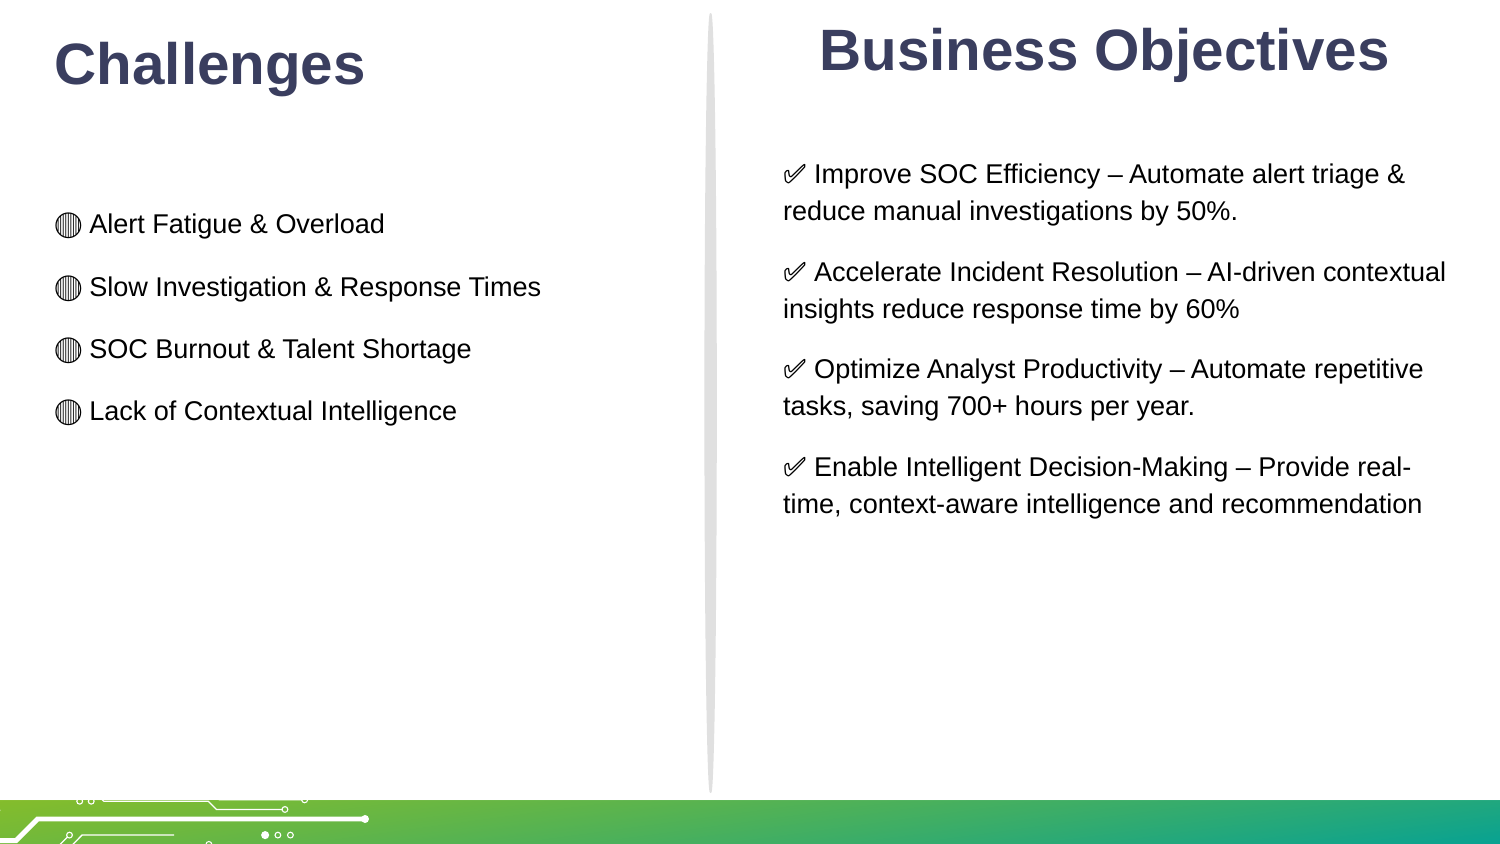

Business Objectives

# Challenges
✅ Improve SOC Efficiency – Automate alert triage & reduce manual investigations by 50%.
✅ Accelerate Incident Resolution – AI-driven contextual insights reduce response time by 60%
✅ Optimize Analyst Productivity – Automate repetitive tasks, saving 700+ hours per year.
✅ Enable Intelligent Decision-Making – Provide real-time, context-aware intelligence and recommendation
🔴 Alert Fatigue & Overload
🔴 Slow Investigation & Response Times
🔴 SOC Burnout & Talent Shortage
🔴 Lack of Contextual Intelligence